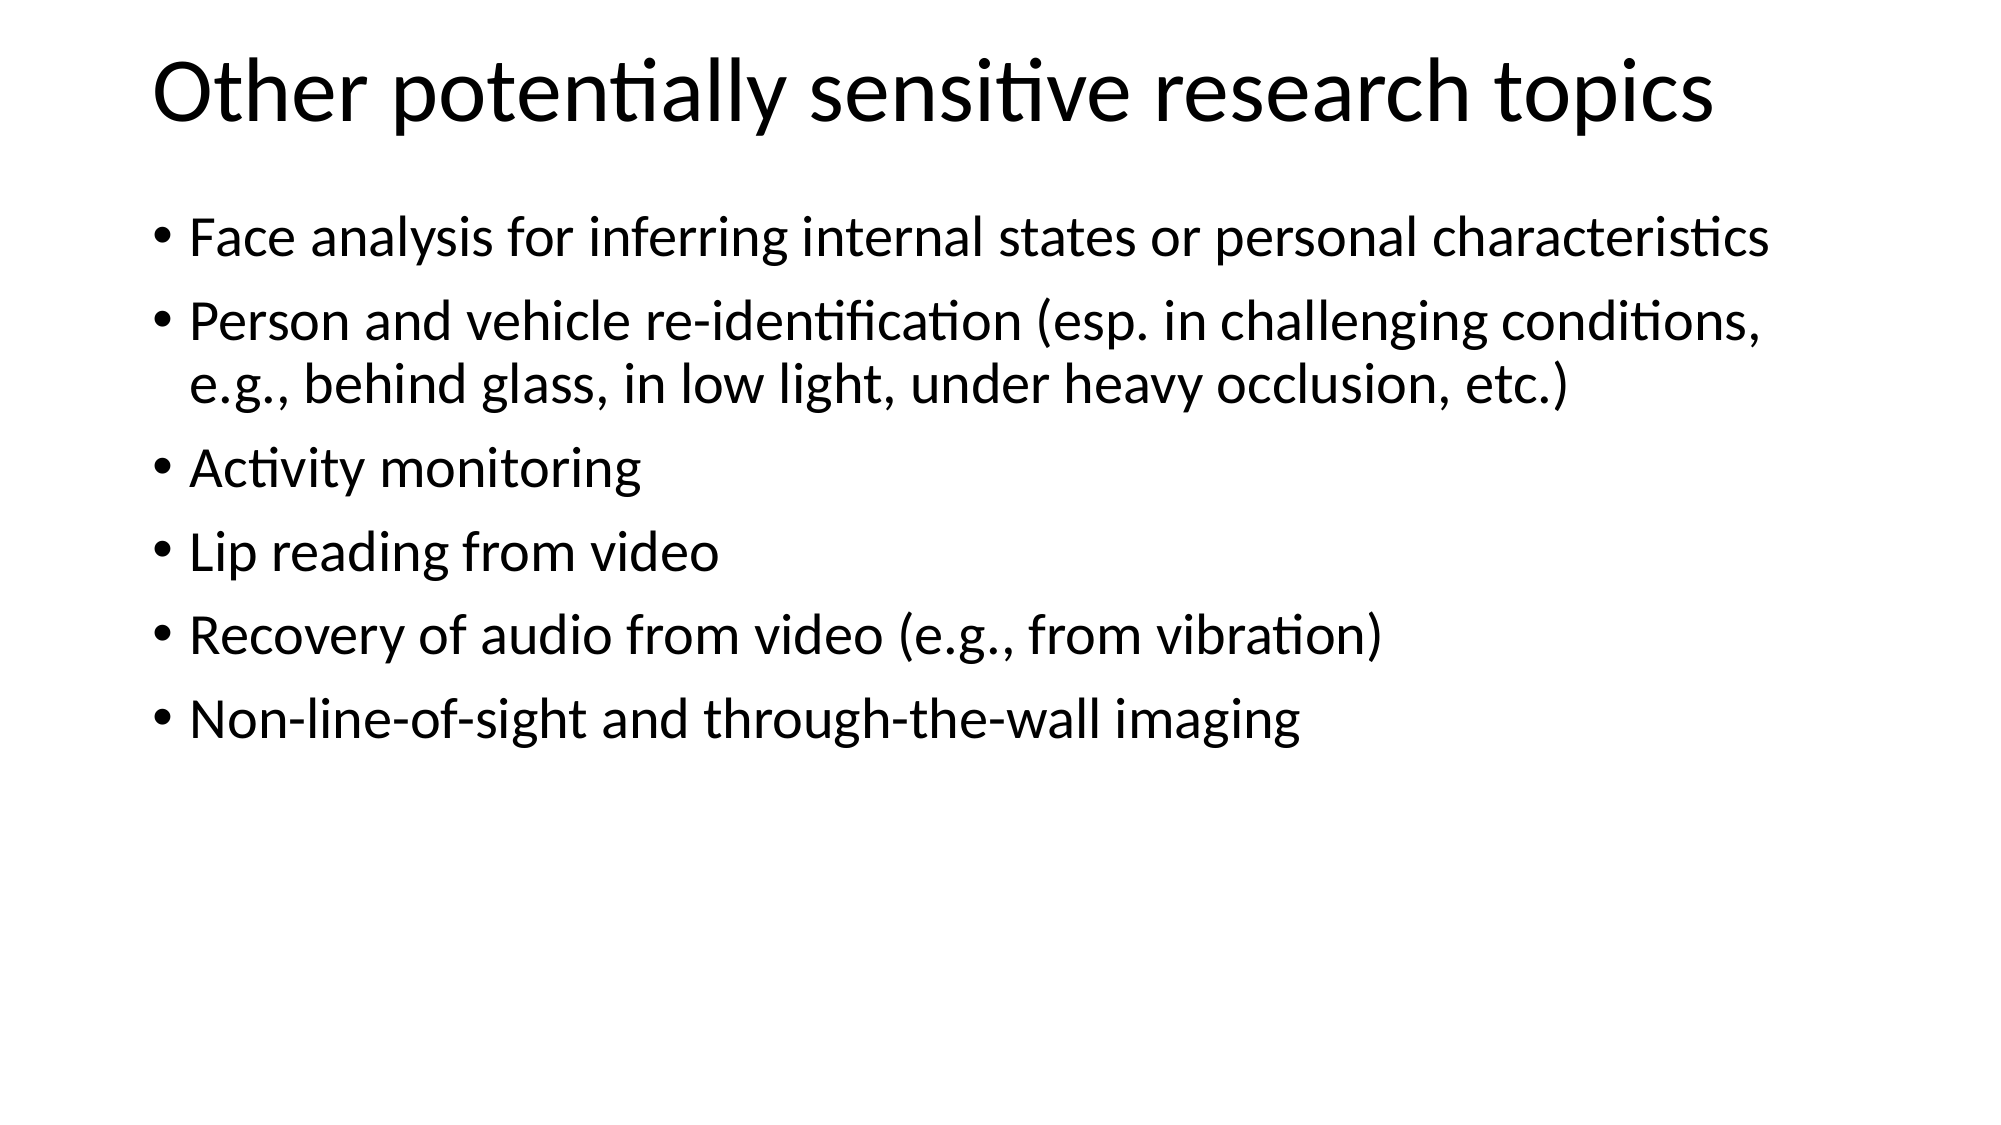

# Other potentially sensitive research topics
Face analysis for inferring internal states or personal characteristics
Person and vehicle re-identification (esp. in challenging conditions, e.g., behind glass, in low light, under heavy occlusion, etc.)
Activity monitoring
Lip reading from video
Recovery of audio from video (e.g., from vibration)
Non-line-of-sight and through-the-wall imaging